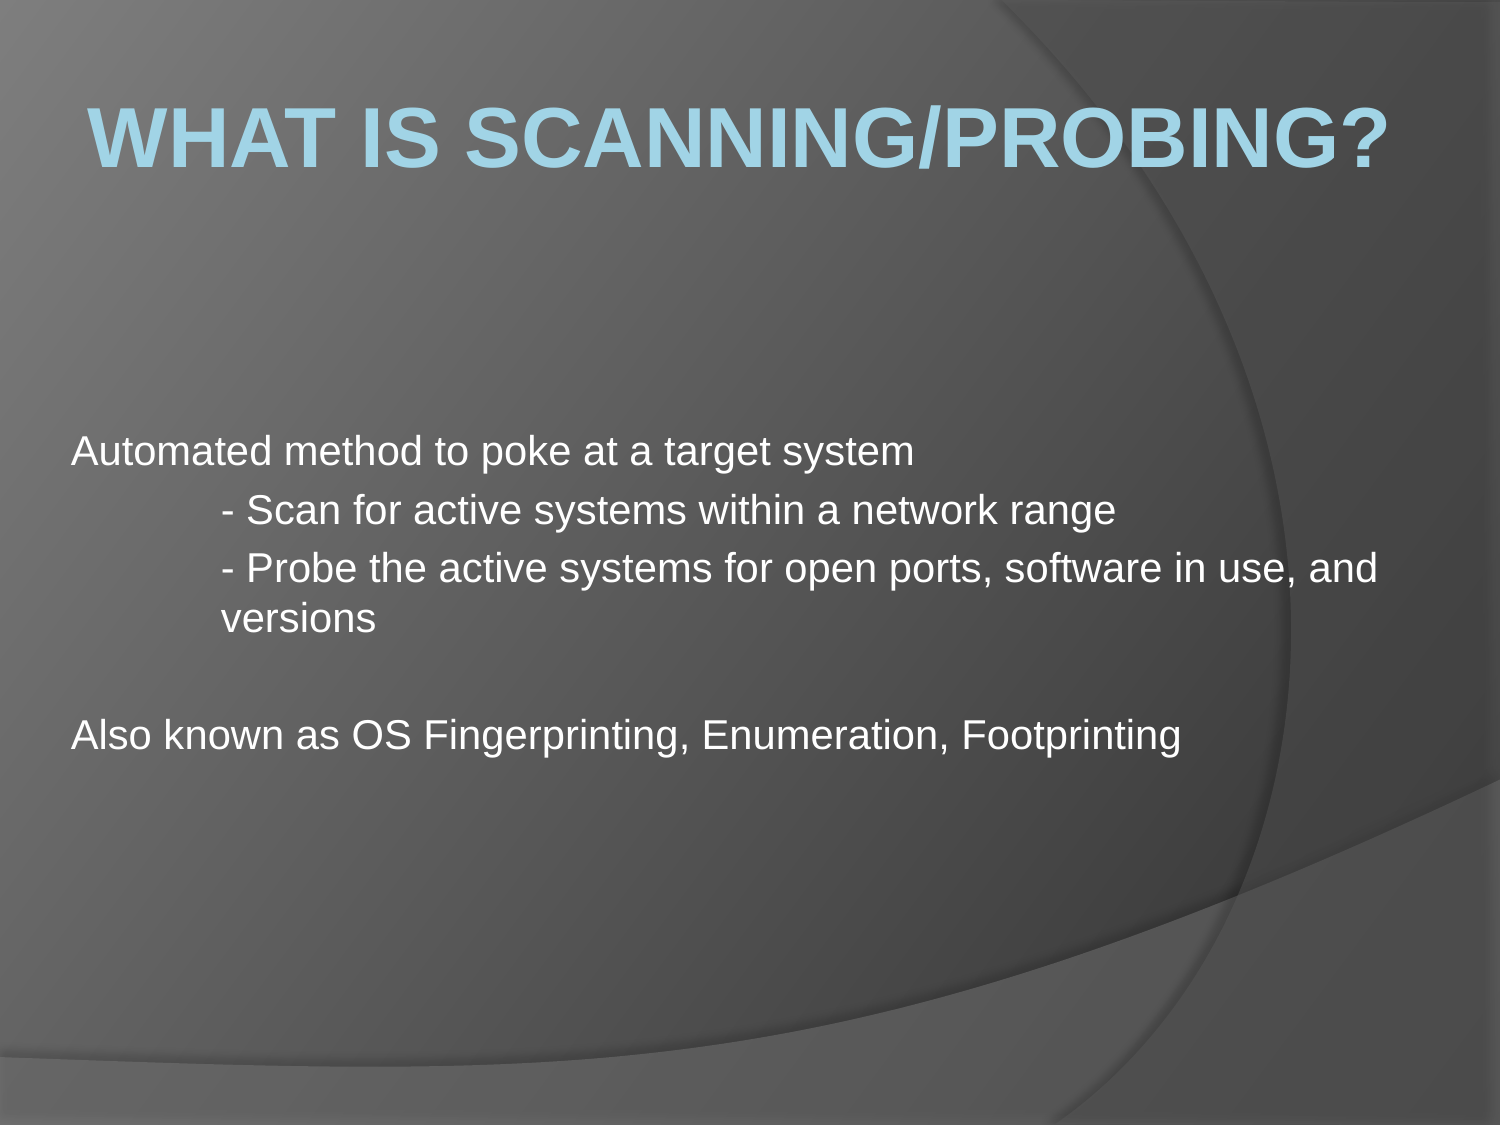

# What is Scanning/probing?
Automated method to poke at a target system
	- Scan for active systems within a network range
	- Probe the active systems for open ports, software in use, and 	versions

Also known as OS Fingerprinting, Enumeration, Footprinting